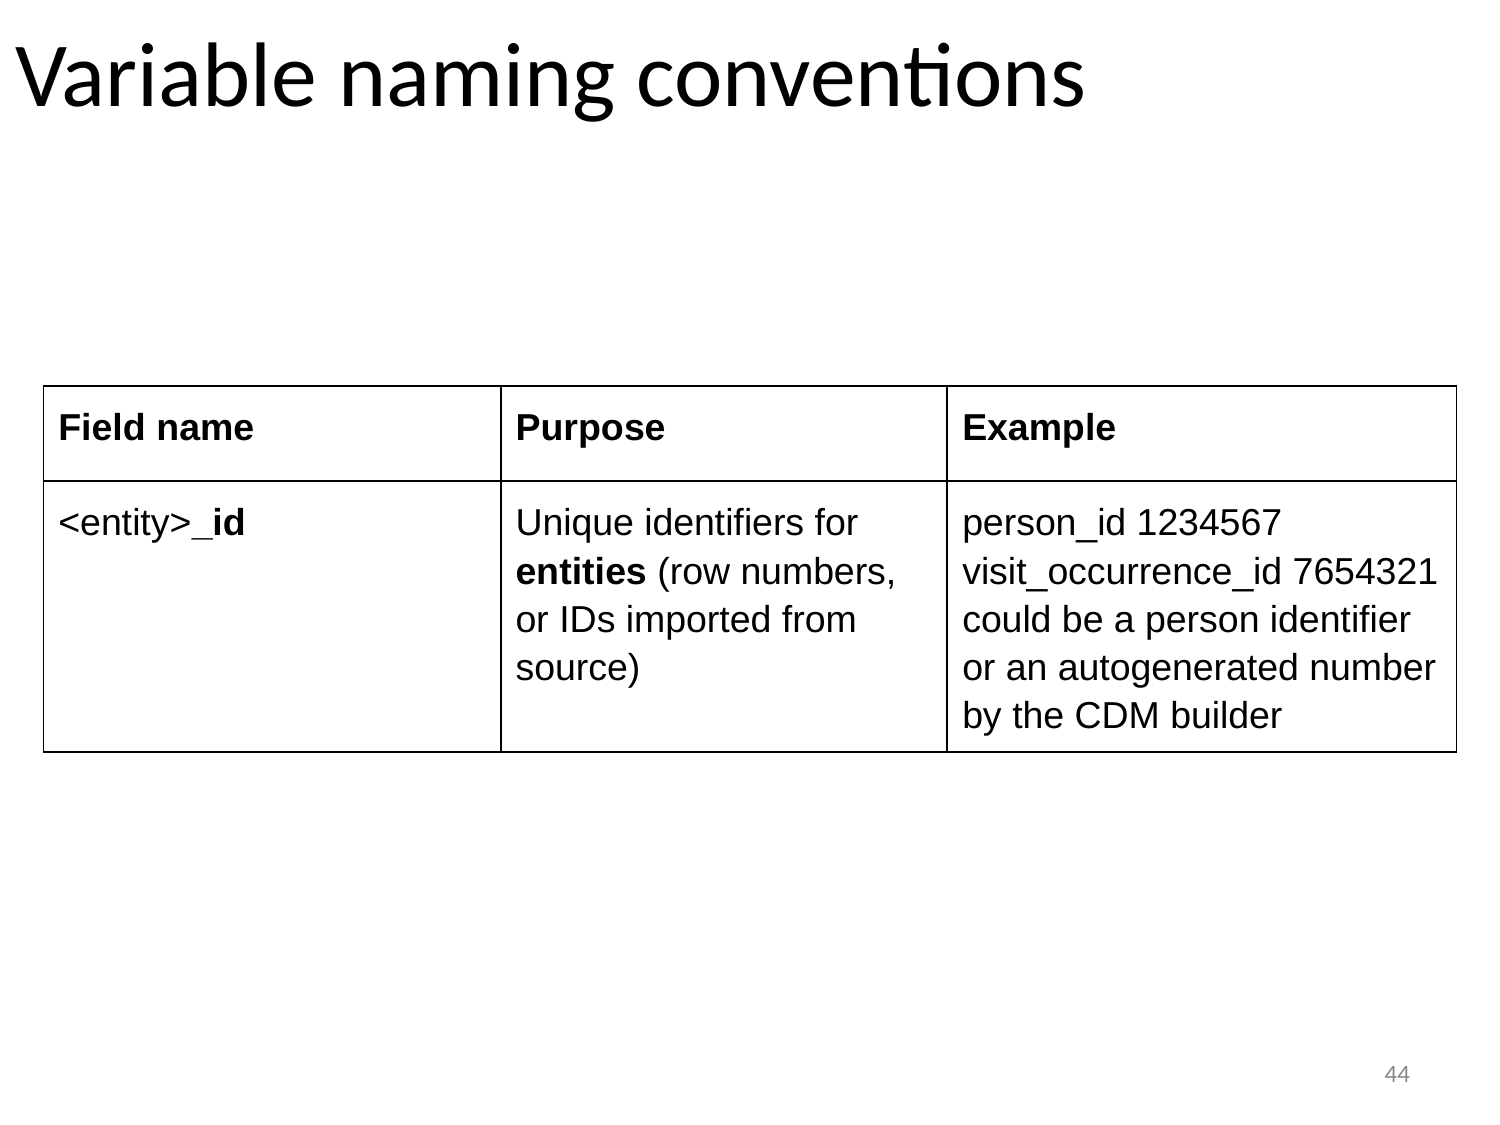

# Variable naming conventions

| Field name | Purpose | Example |
| --- | --- | --- |
| <entity>\_id | Unique identifiers for entities (row numbers, or IDs imported from source) | person\_id 1234567 visit\_occurrence\_id 7654321 could be a person identifier or an autogenerated number by the CDM builder |
44